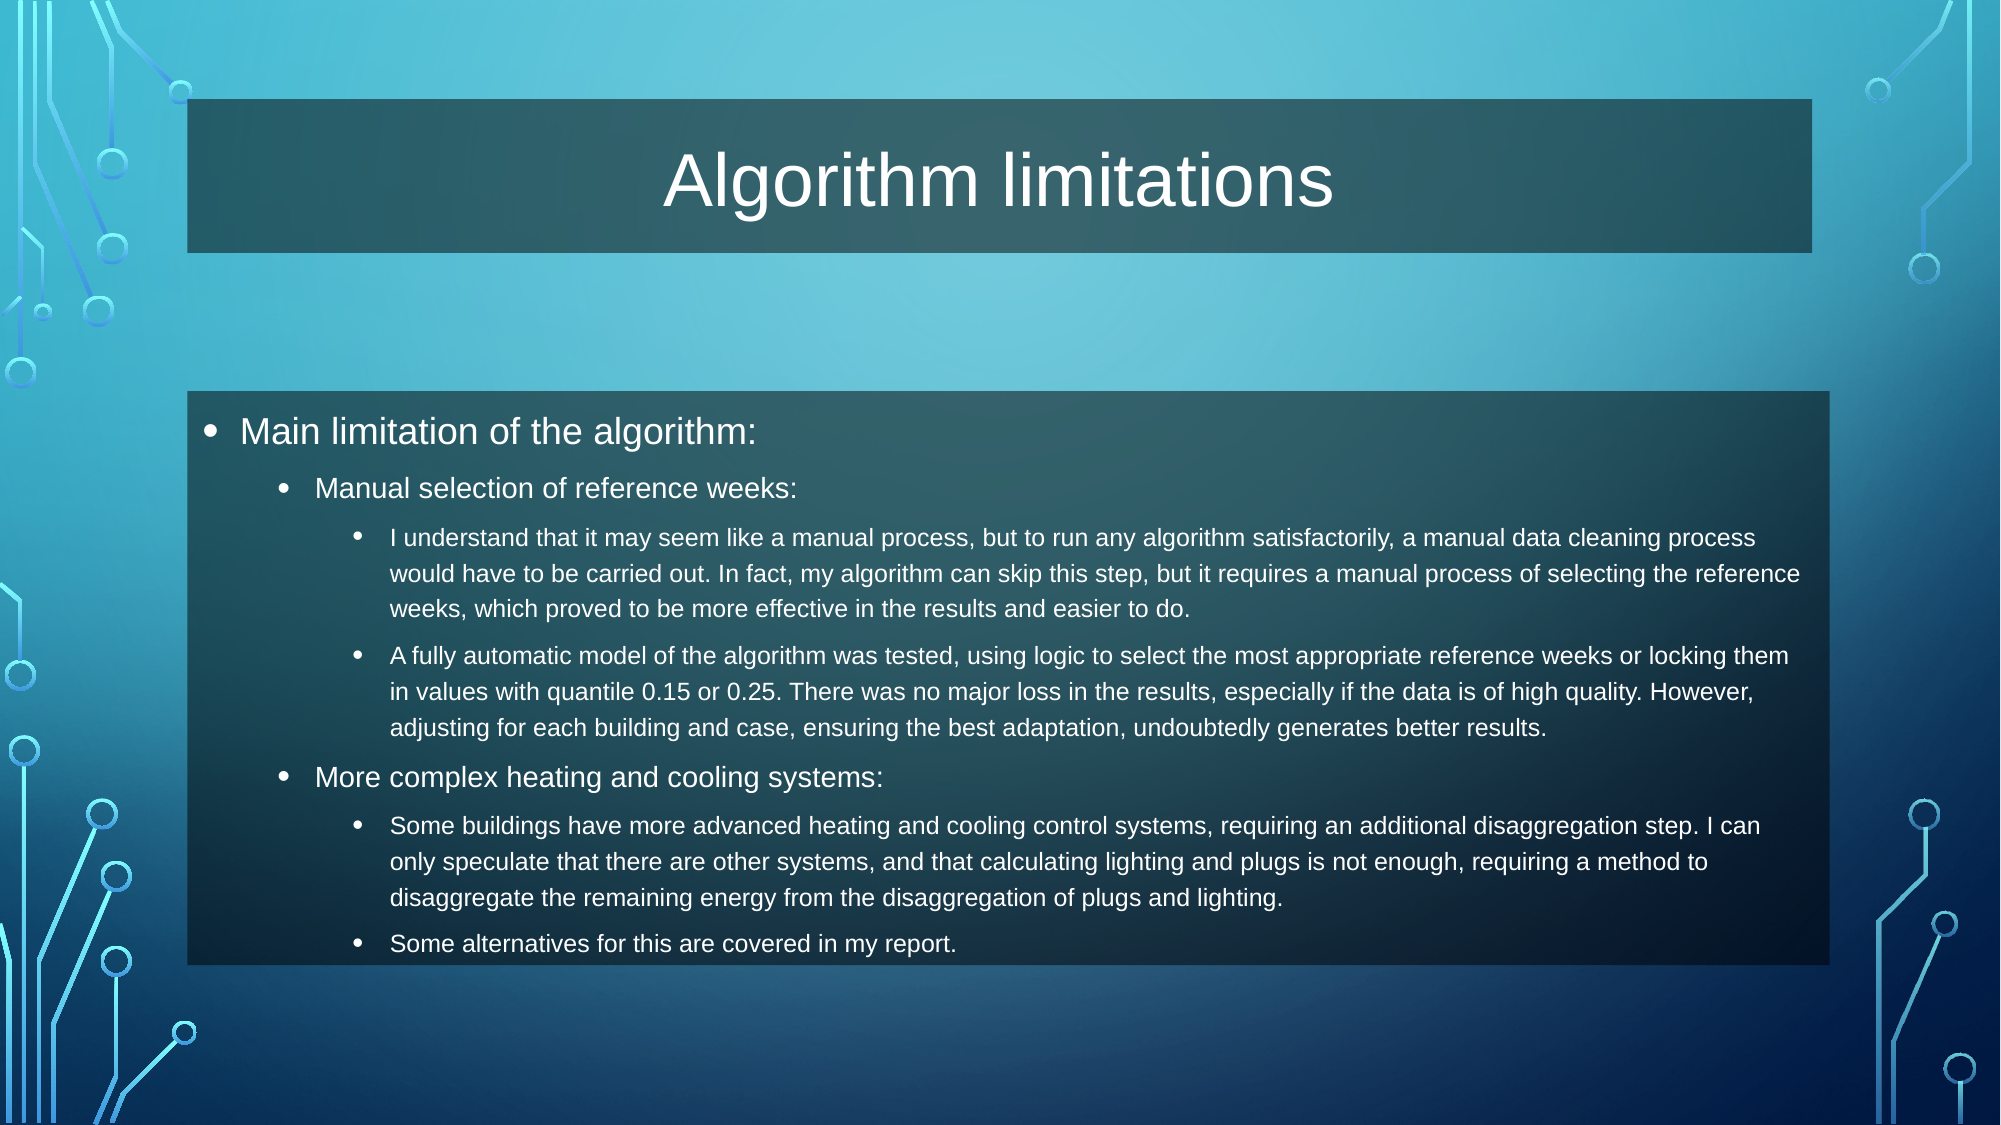

# Algorithm limitations
Main limitation of the algorithm:
Manual selection of reference weeks:
I understand that it may seem like a manual process, but to run any algorithm satisfactorily, a manual data cleaning process would have to be carried out. In fact, my algorithm can skip this step, but it requires a manual process of selecting the reference weeks, which proved to be more effective in the results and easier to do.
A fully automatic model of the algorithm was tested, using logic to select the most appropriate reference weeks or locking them in values ​​with quantile 0.15 or 0.25. There was no major loss in the results, especially if the data is of high quality. However, adjusting for each building and case, ensuring the best adaptation, undoubtedly generates better results.
More complex heating and cooling systems:
Some buildings have more advanced heating and cooling control systems, requiring an additional disaggregation step. I can only speculate that there are other systems, and that calculating lighting and plugs is not enough, requiring a method to disaggregate the remaining energy from the disaggregation of plugs and lighting.
Some alternatives for this are covered in my report.